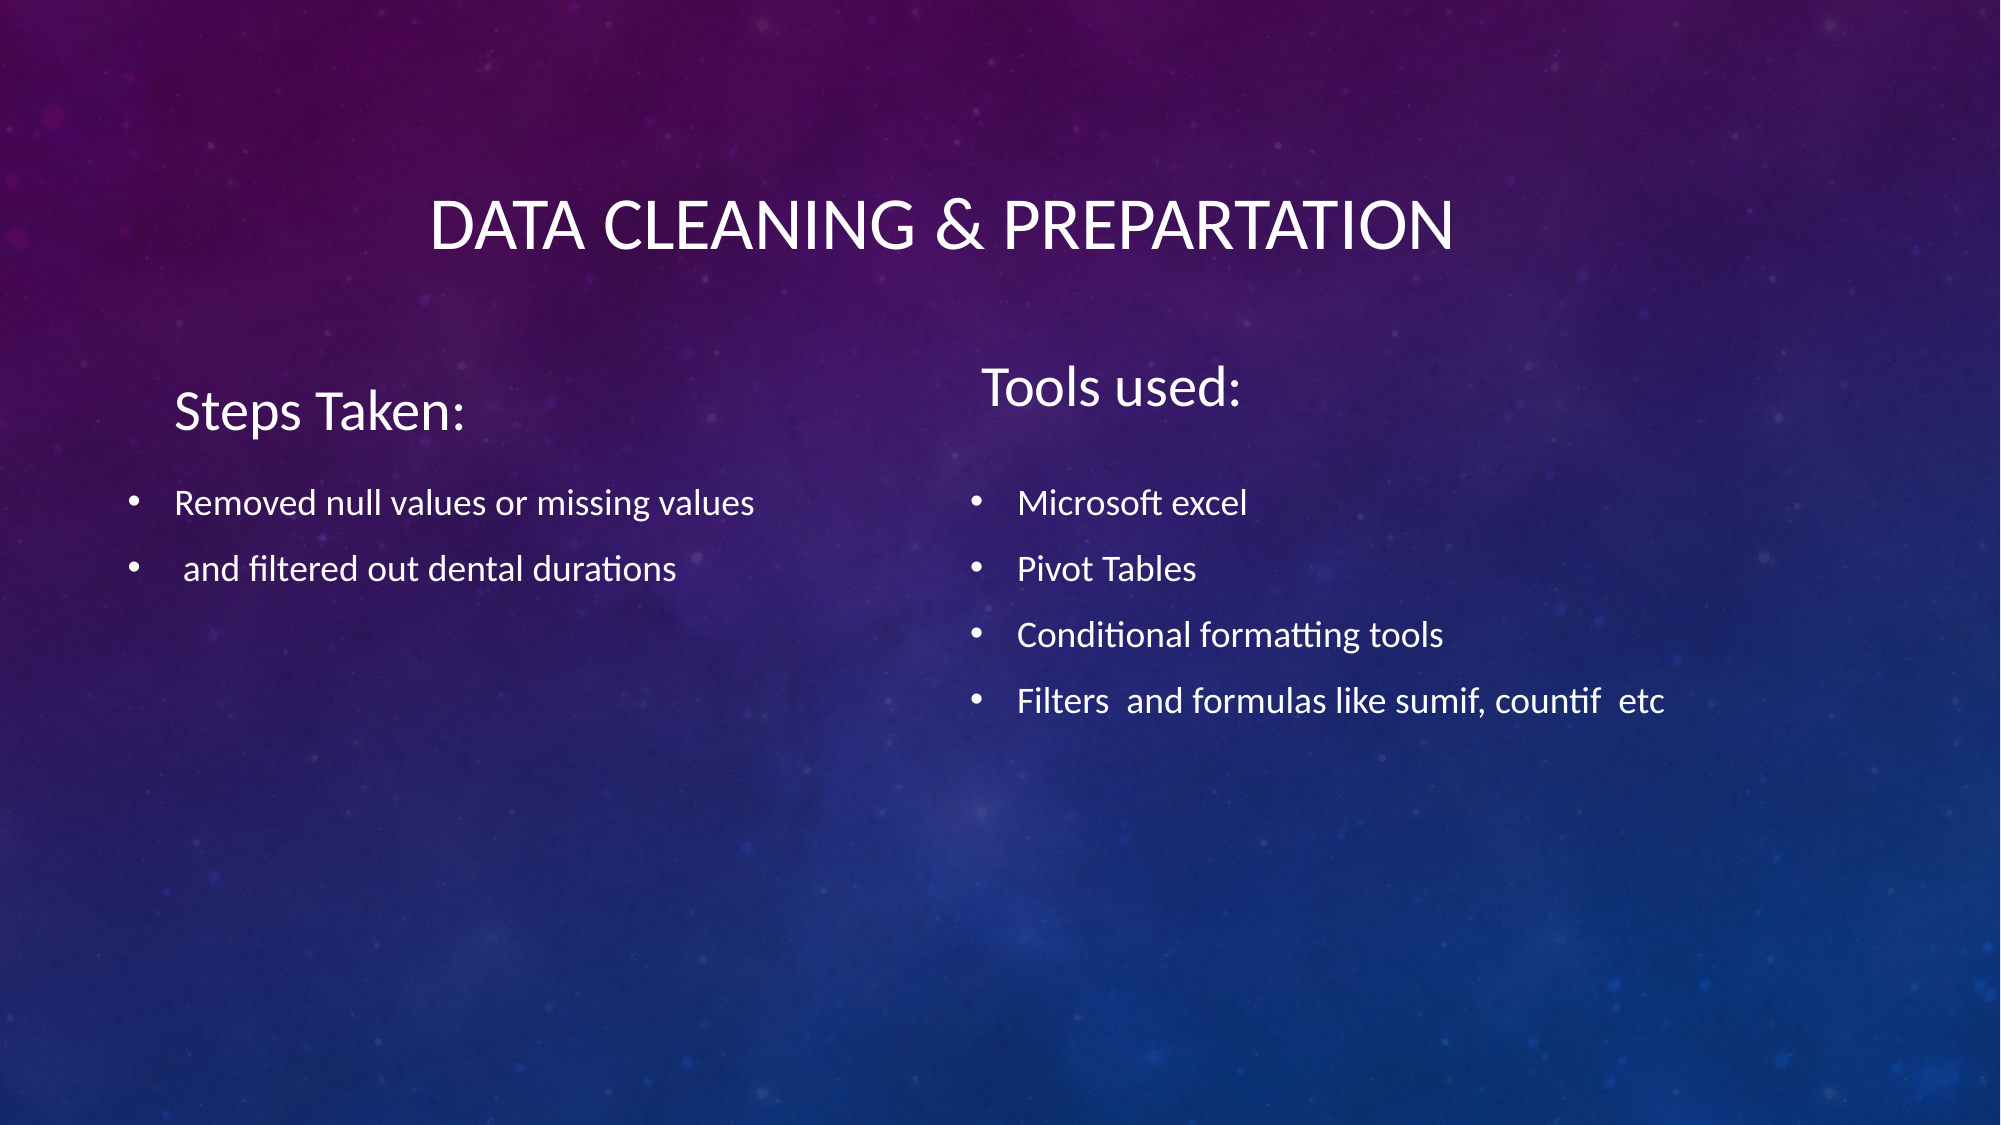

# Data cleaning & preparTation
Tools used:
Steps Taken:

Removed null values or missing values
 and filtered out dental durations
Microsoft excel
Pivot Tables
Conditional formatting tools
Filters  and formulas like sumif, countif  etc